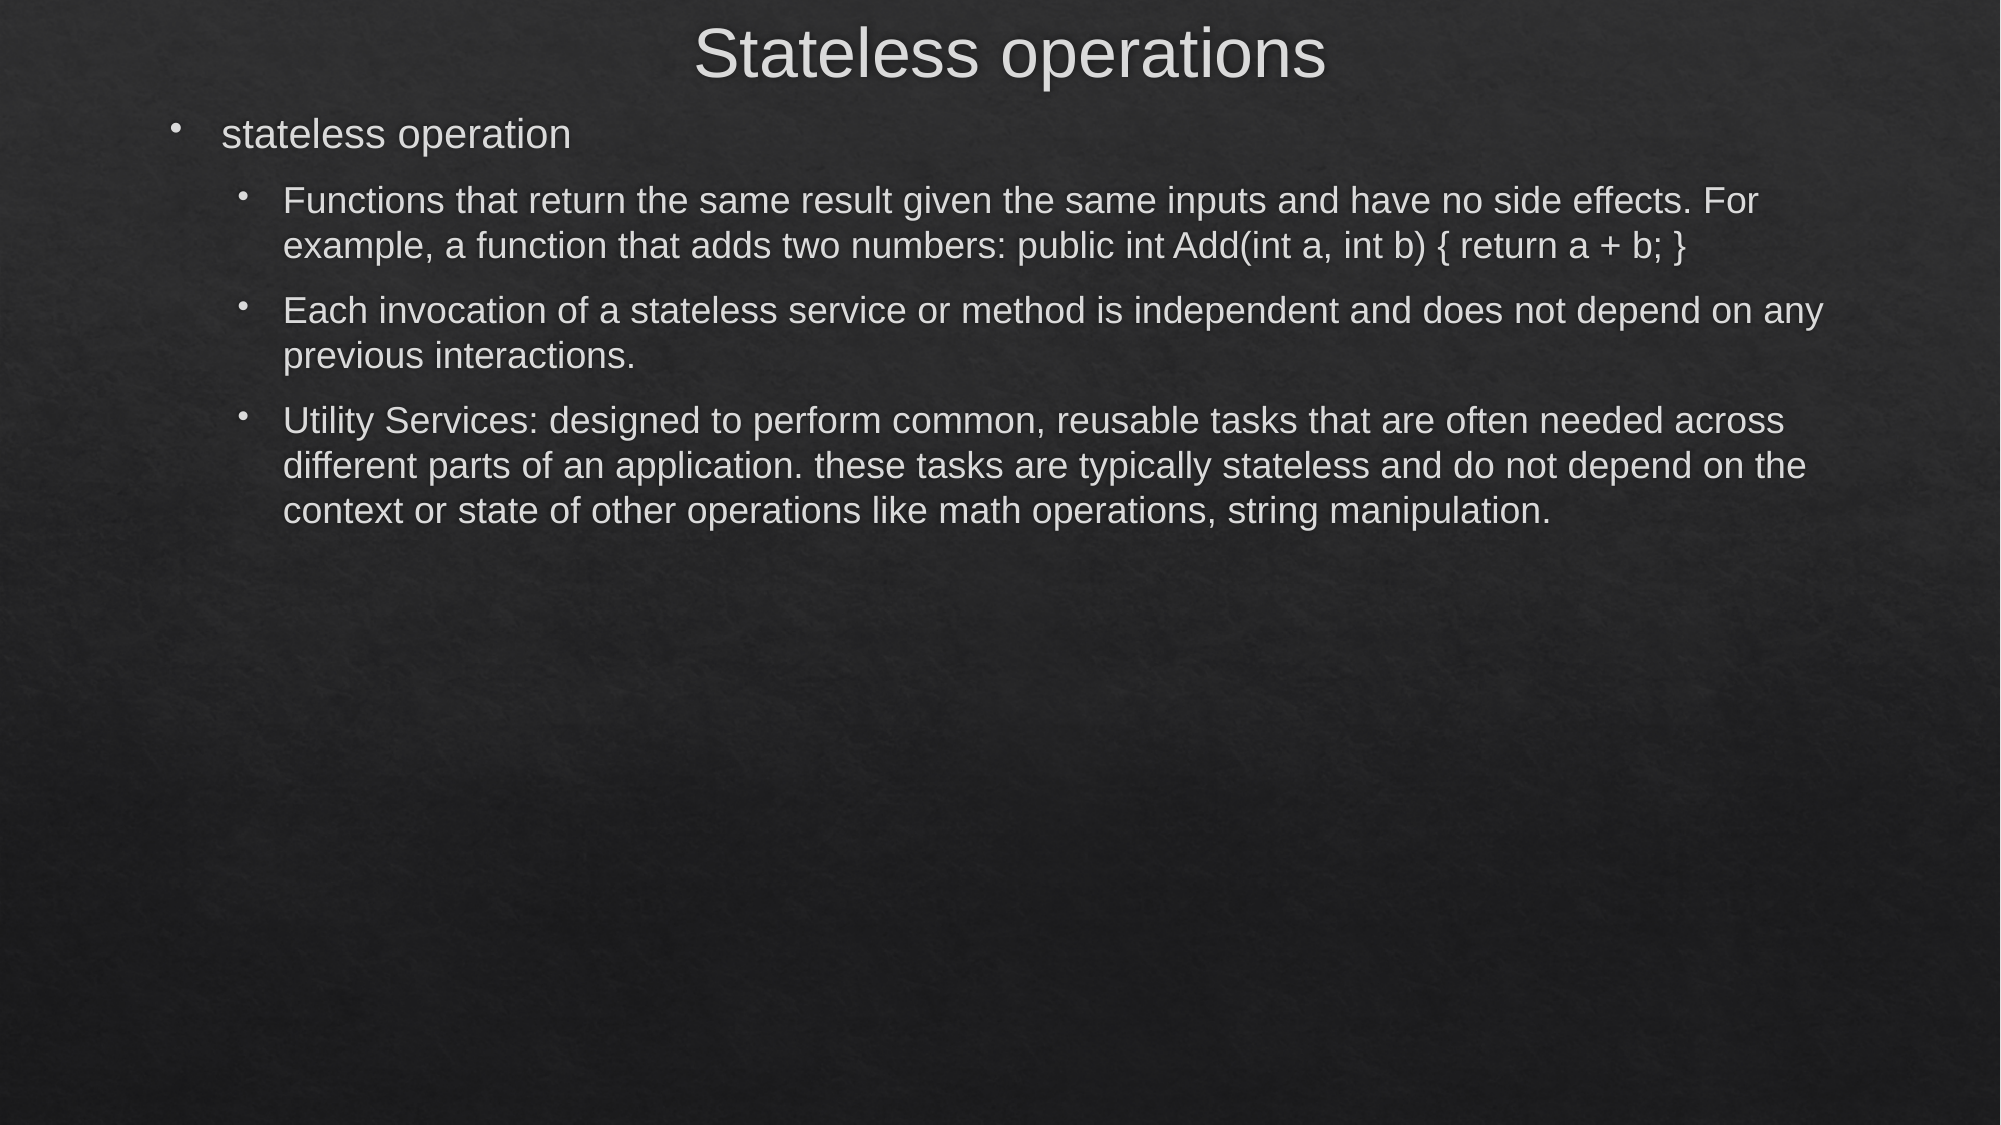

# Stateless operations
stateless operation
Functions that return the same result given the same inputs and have no side effects. For example, a function that adds two numbers: public int Add(int a, int b) { return a + b; }
Each invocation of a stateless service or method is independent and does not depend on any previous interactions.
Utility Services: designed to perform common, reusable tasks that are often needed across different parts of an application. these tasks are typically stateless and do not depend on the context or state of other operations like math operations, string manipulation.